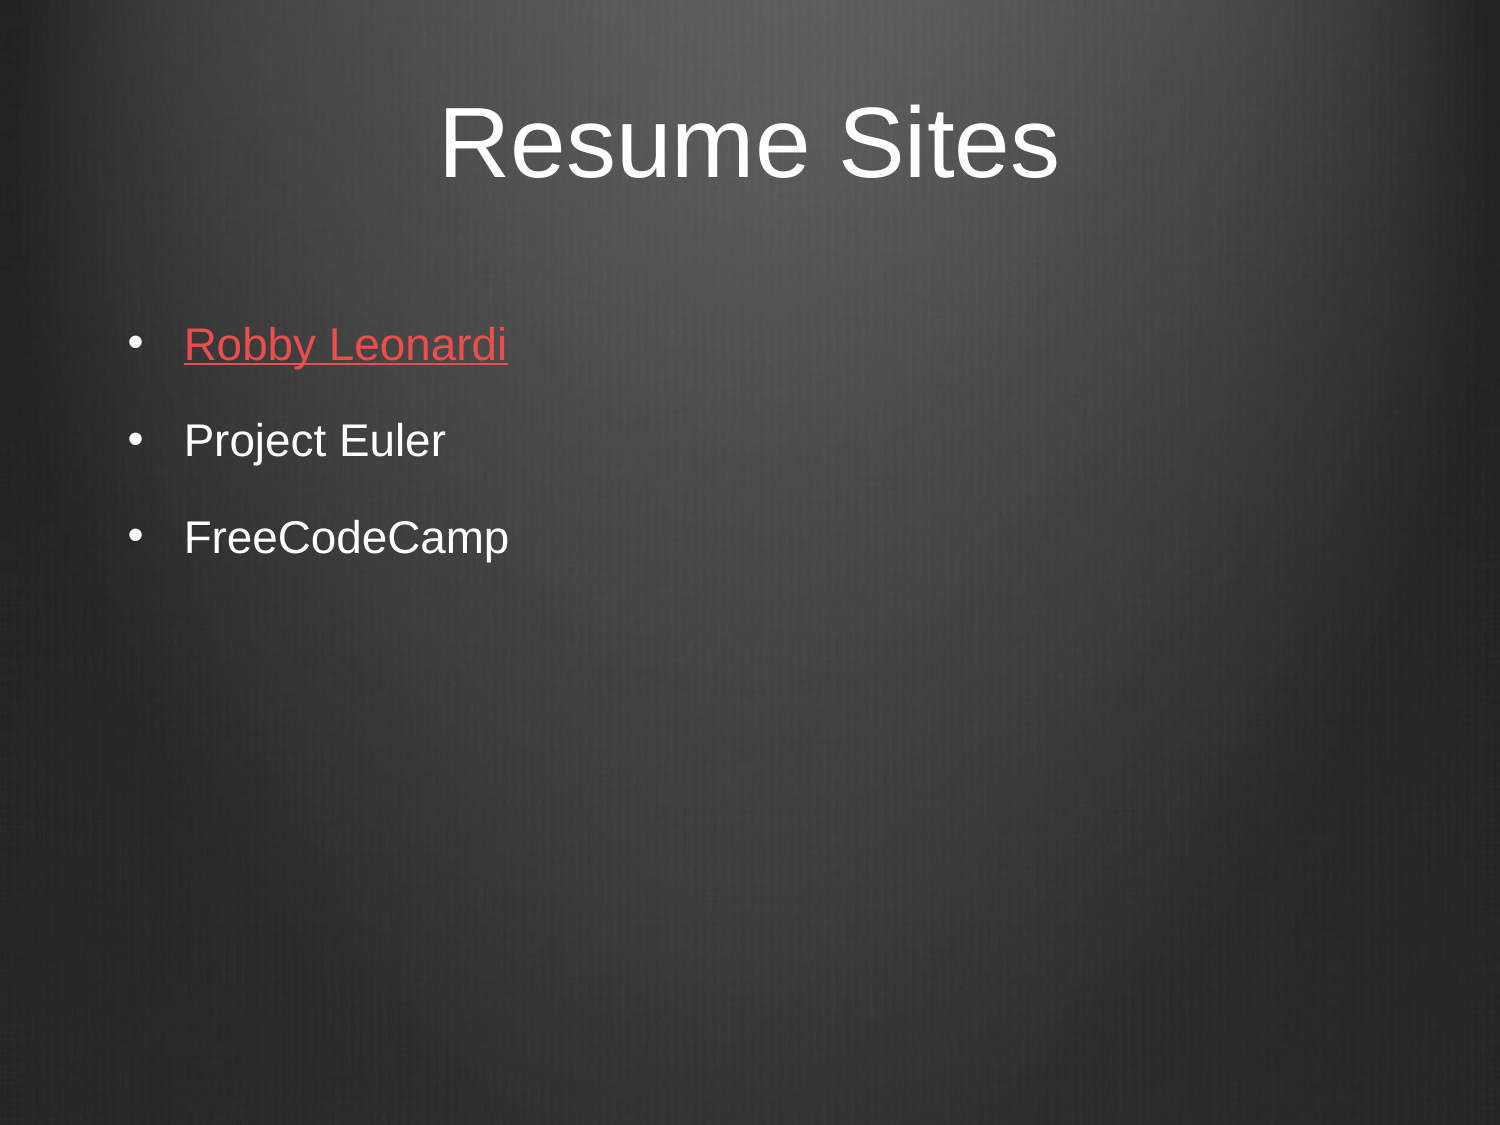

# Resume Sites
Robby Leonardi
Project Euler
FreeCodeCamp